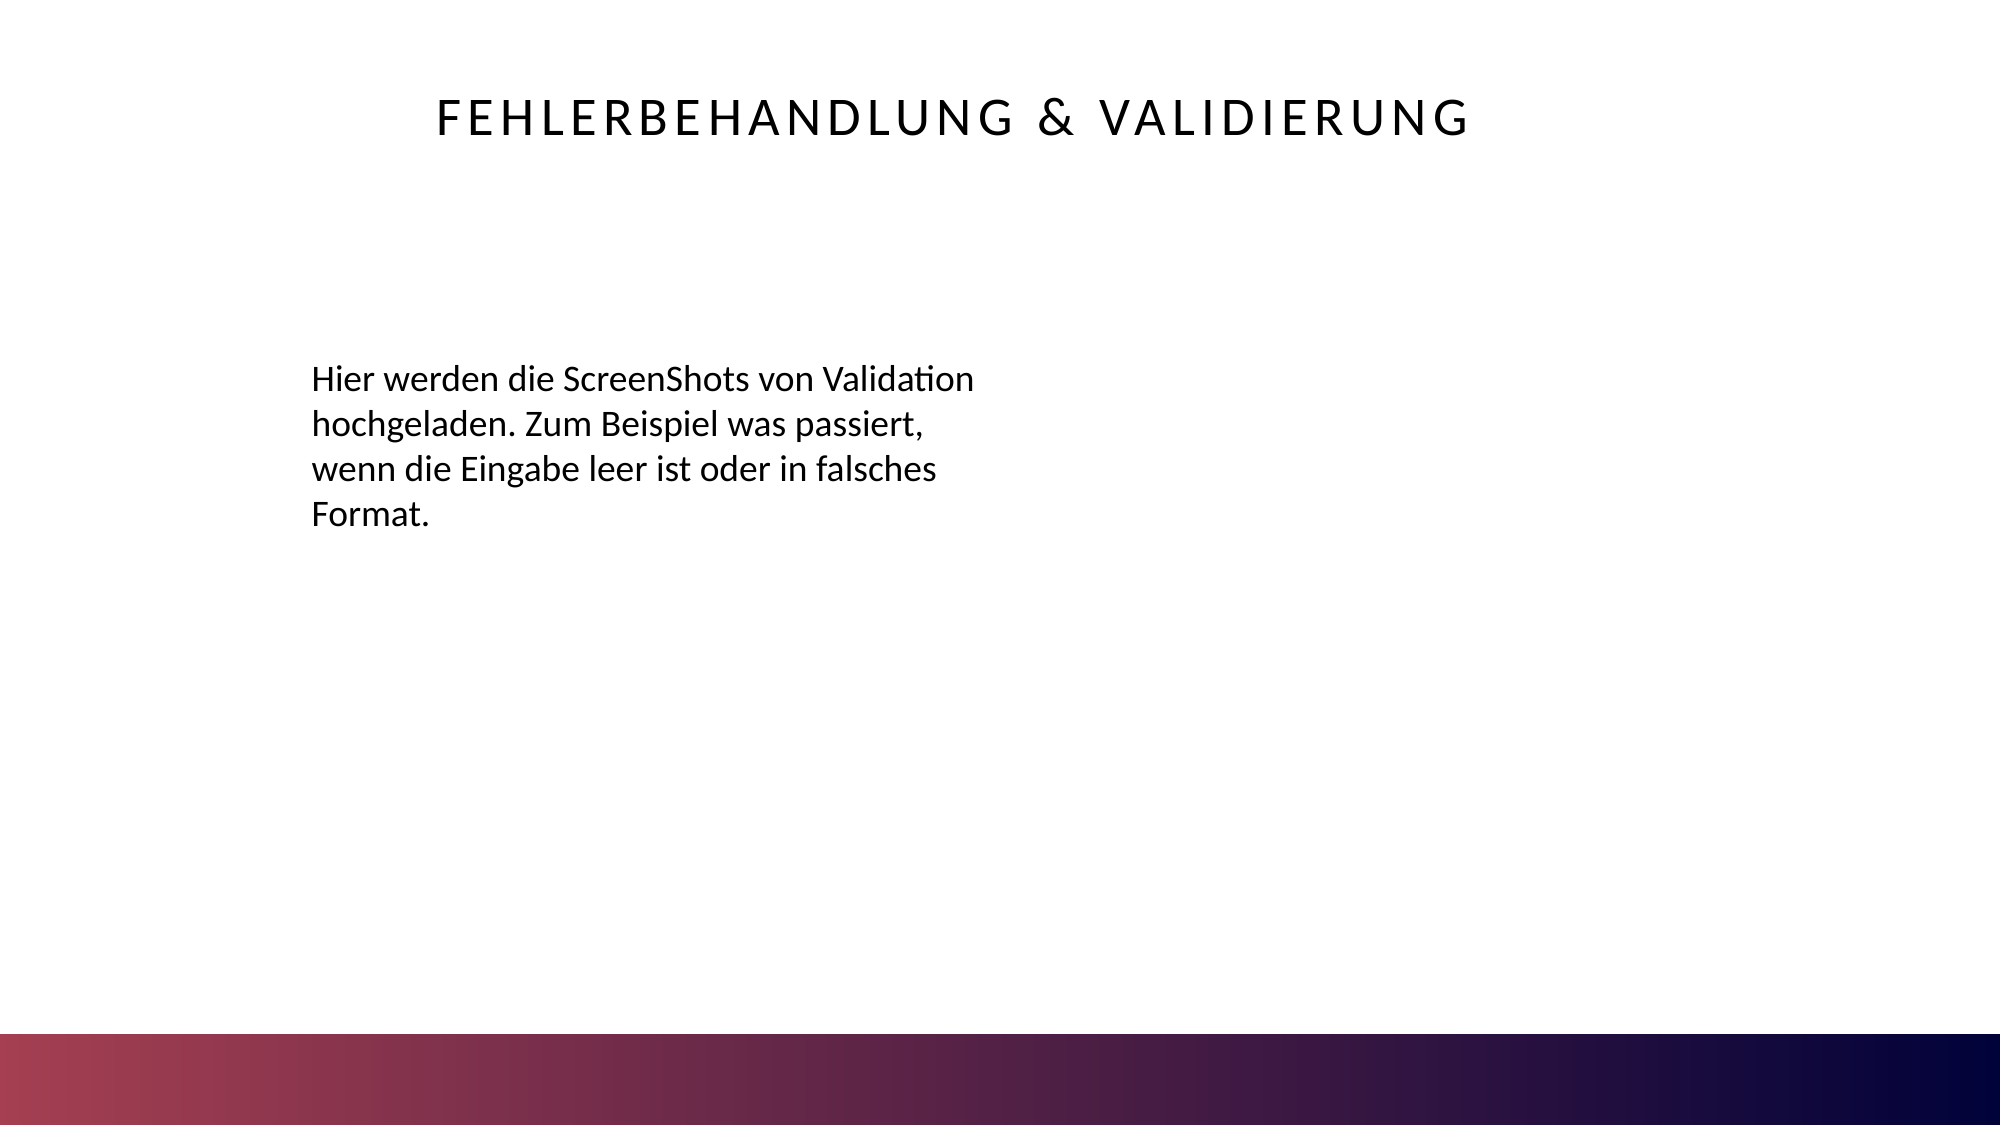

# Fehlerbehandlung & Validierung
Hier werden die ScreenShots von Validation hochgeladen. Zum Beispiel was passiert, wenn die Eingabe leer ist oder in falsches Format.